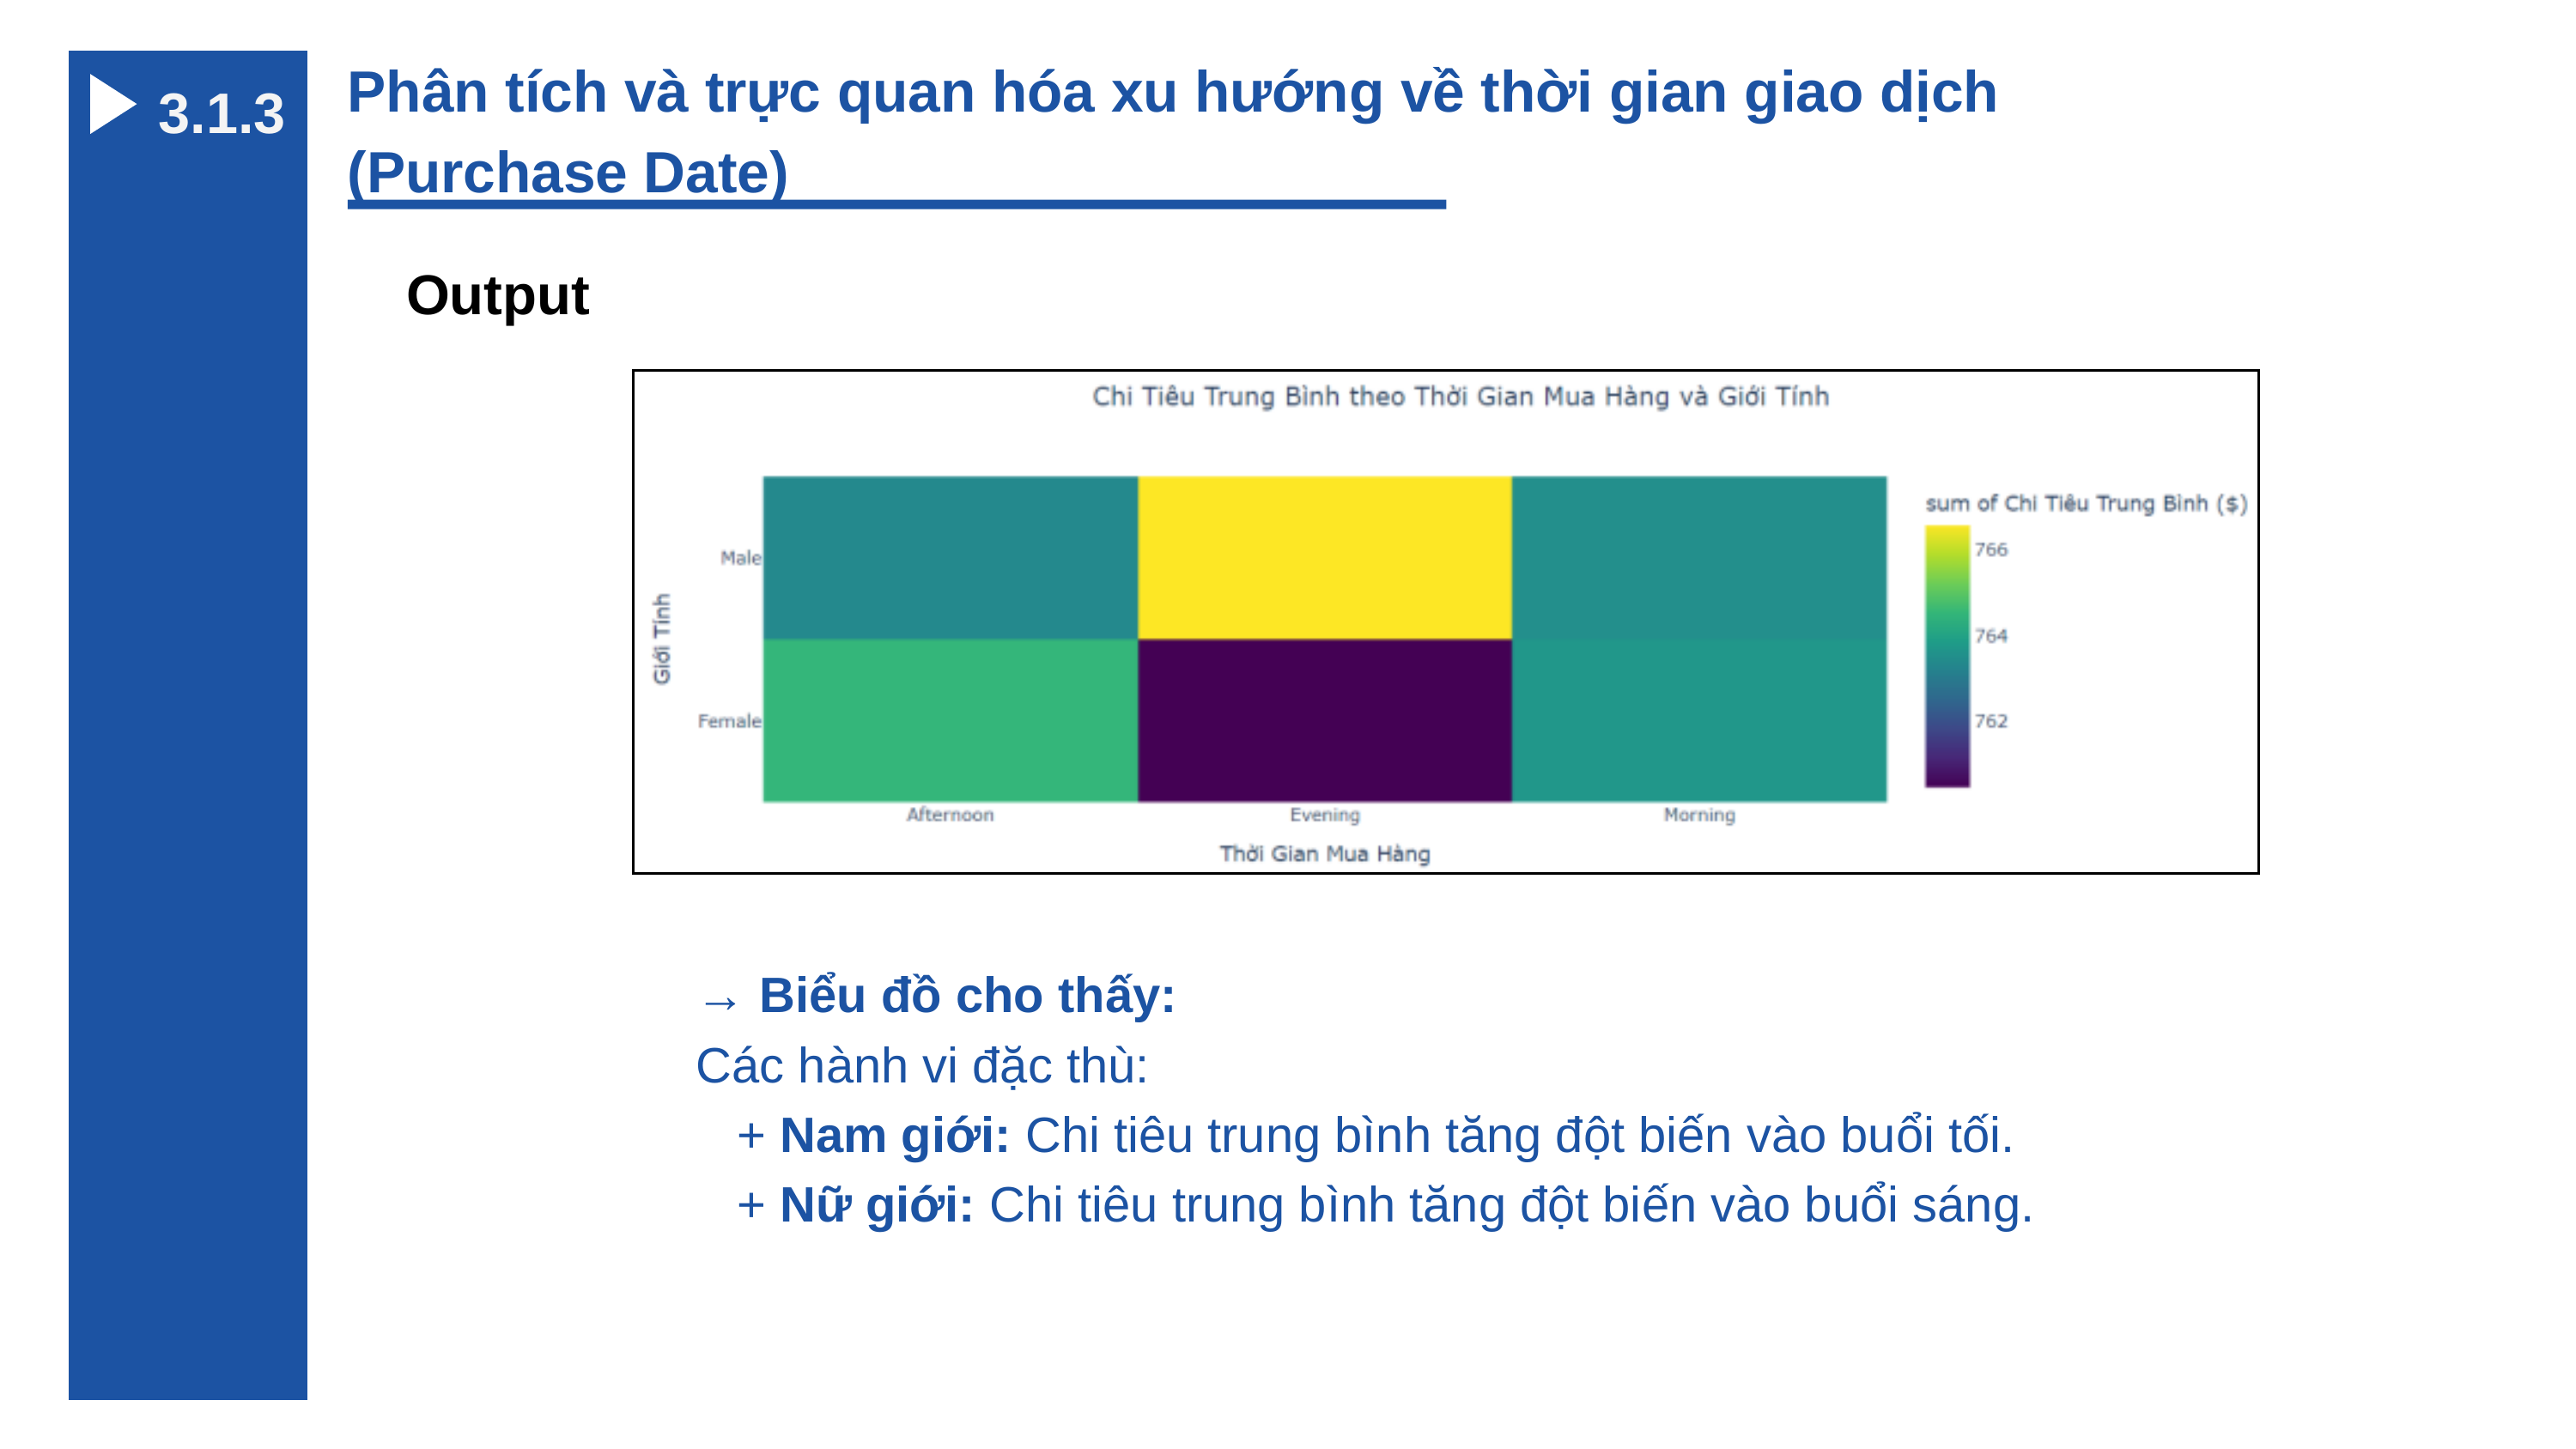

Phân tích và trực quan hóa xu hướng về thời gian giao dịch (Purchase Date)

3.1.3

Output

→ Biểu đồ cho thấy:
Các hành vi đặc thù:
   + Nam giới: Chi tiêu trung bình tăng đột biến vào buổi tối.
   + Nữ giới: Chi tiêu trung bình tăng đột biến vào buổi sáng.